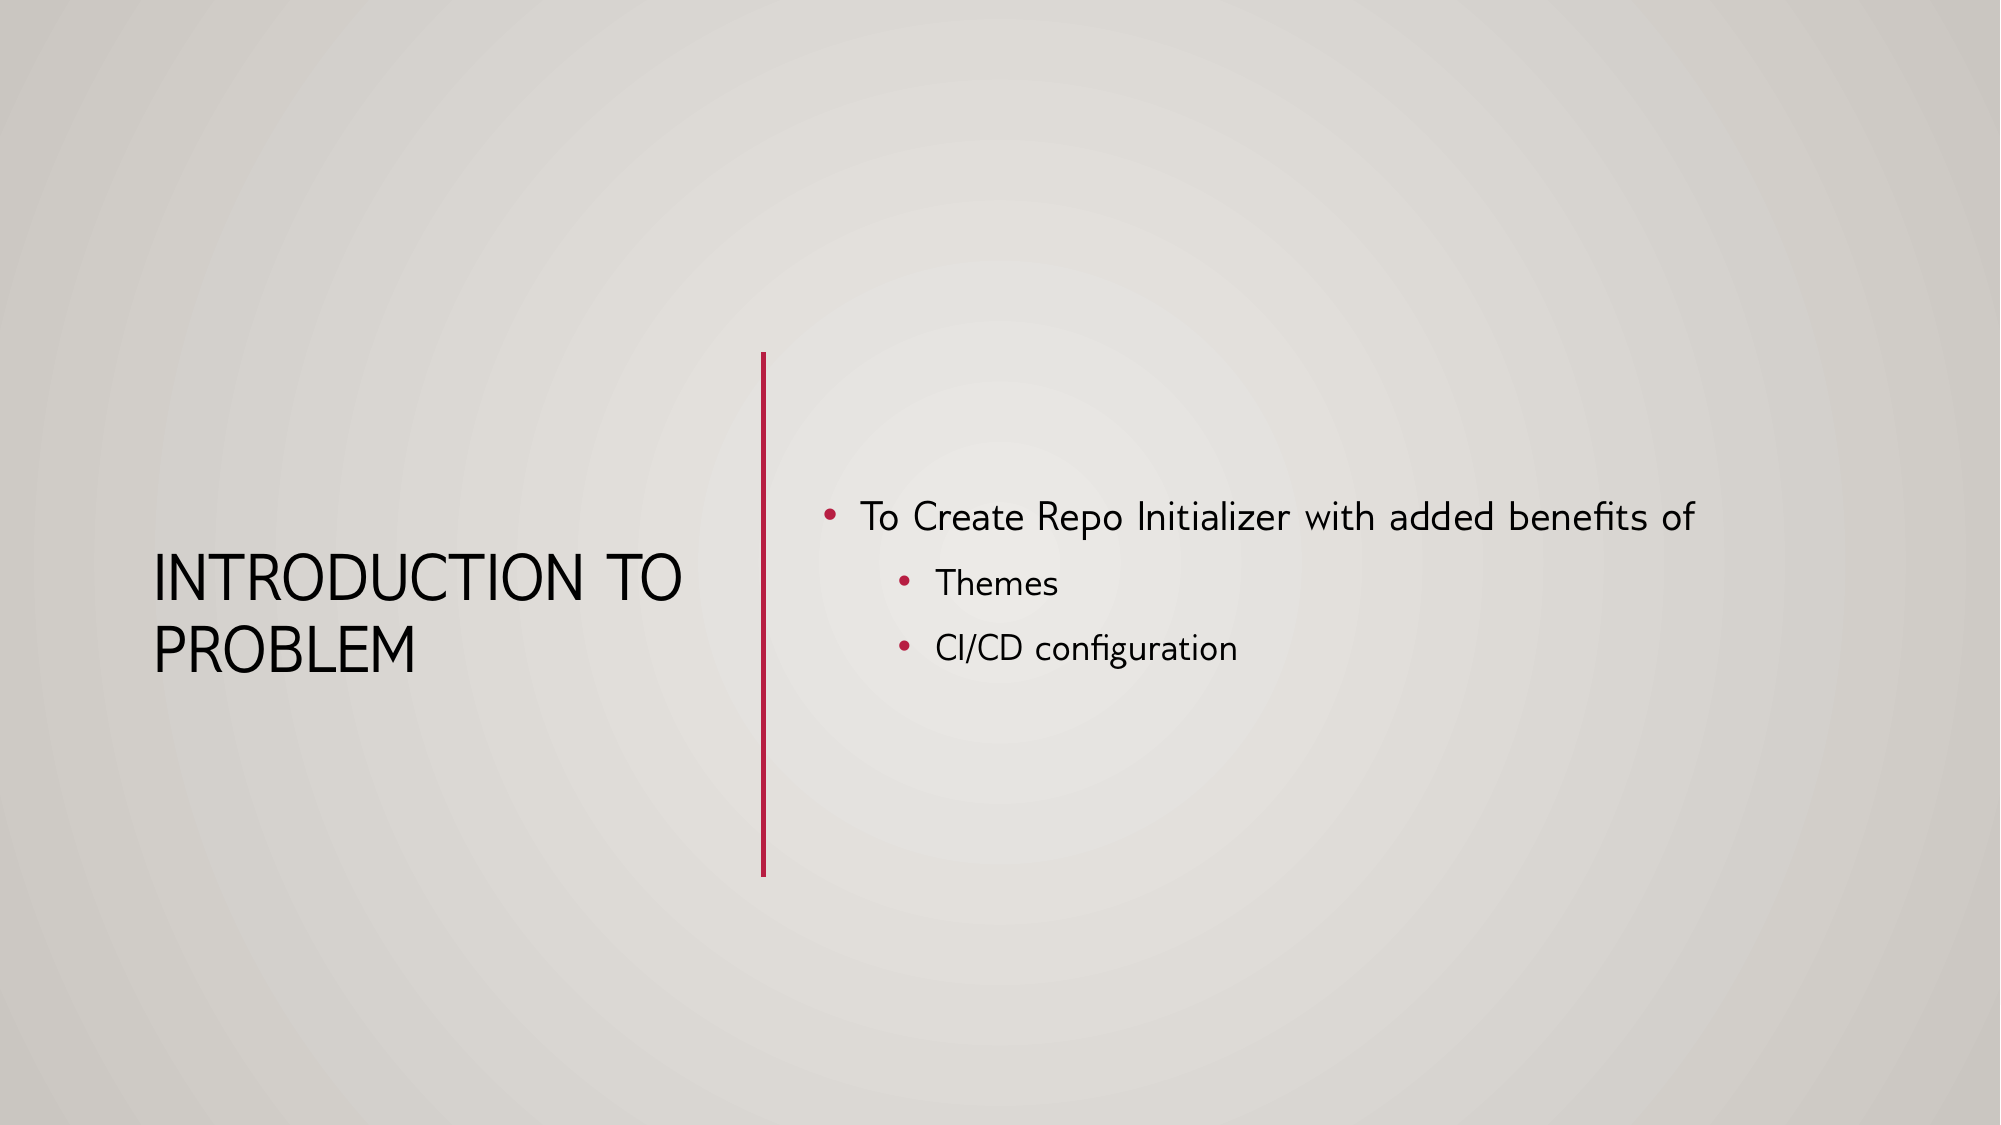

# Introduction TO PROBLEM
To Create Repo Initializer with added benefits of
Themes
CI/CD configuration